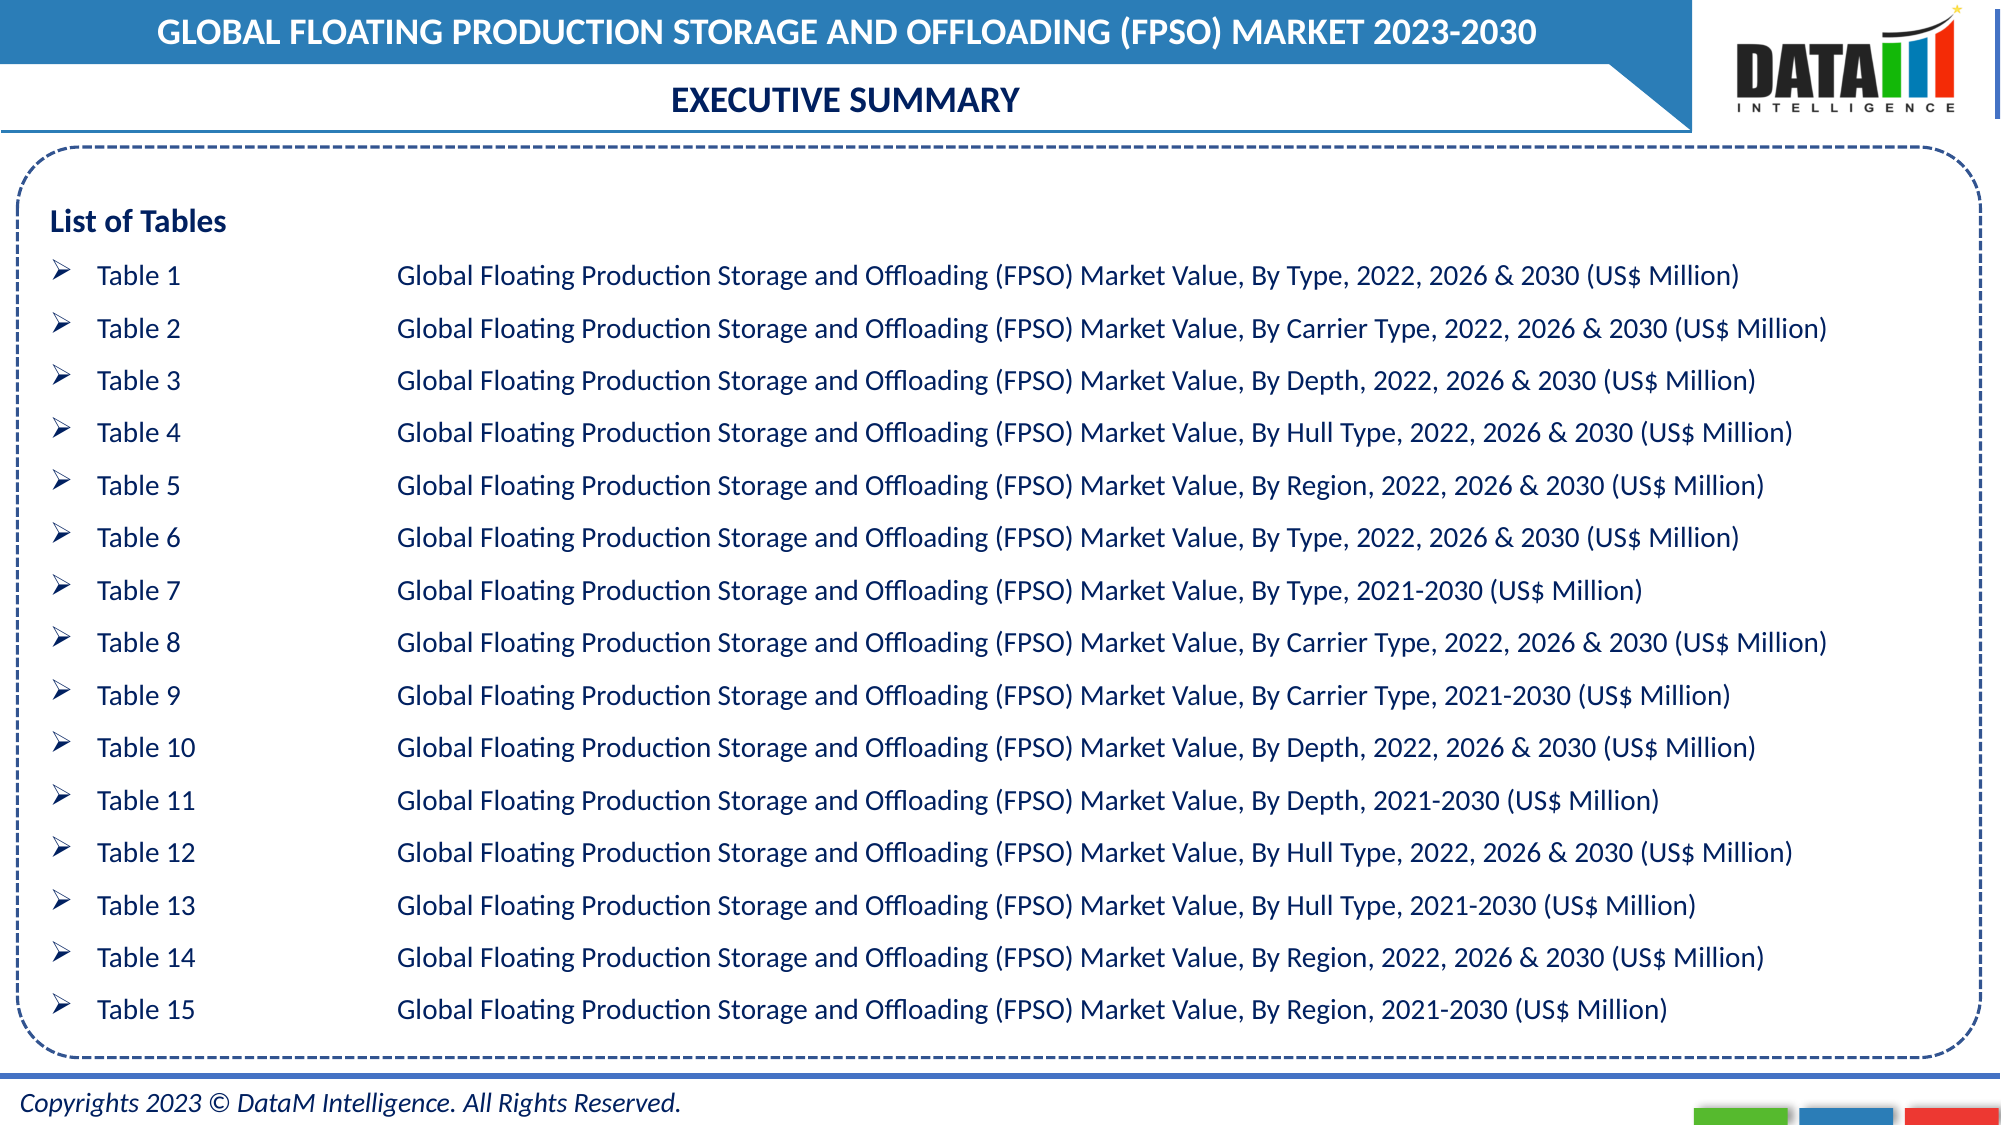

EXECUTIVE SUMMARY
List of Tables
Table 1		Global Floating Production Storage and Offloading (FPSO) Market Value, By Type, 2022, 2026 & 2030 (US$ Million)
Table 2		Global Floating Production Storage and Offloading (FPSO) Market Value, By Carrier Type, 2022, 2026 & 2030 (US$ Million)
Table 3		Global Floating Production Storage and Offloading (FPSO) Market Value, By Depth, 2022, 2026 & 2030 (US$ Million)
Table 4		Global Floating Production Storage and Offloading (FPSO) Market Value, By Hull Type, 2022, 2026 & 2030 (US$ Million)
Table 5		Global Floating Production Storage and Offloading (FPSO) Market Value, By Region, 2022, 2026 & 2030 (US$ Million)
Table 6		Global Floating Production Storage and Offloading (FPSO) Market Value, By Type, 2022, 2026 & 2030 (US$ Million)
Table 7		Global Floating Production Storage and Offloading (FPSO) Market Value, By Type, 2021-2030 (US$ Million)
Table 8		Global Floating Production Storage and Offloading (FPSO) Market Value, By Carrier Type, 2022, 2026 & 2030 (US$ Million)
Table 9		Global Floating Production Storage and Offloading (FPSO) Market Value, By Carrier Type, 2021-2030 (US$ Million)
Table 10		Global Floating Production Storage and Offloading (FPSO) Market Value, By Depth, 2022, 2026 & 2030 (US$ Million)
Table 11		Global Floating Production Storage and Offloading (FPSO) Market Value, By Depth, 2021-2030 (US$ Million)
Table 12		Global Floating Production Storage and Offloading (FPSO) Market Value, By Hull Type, 2022, 2026 & 2030 (US$ Million)
Table 13		Global Floating Production Storage and Offloading (FPSO) Market Value, By Hull Type, 2021-2030 (US$ Million)
Table 14		Global Floating Production Storage and Offloading (FPSO) Market Value, By Region, 2022, 2026 & 2030 (US$ Million)
Table 15		Global Floating Production Storage and Offloading (FPSO) Market Value, By Region, 2021-2030 (US$ Million)